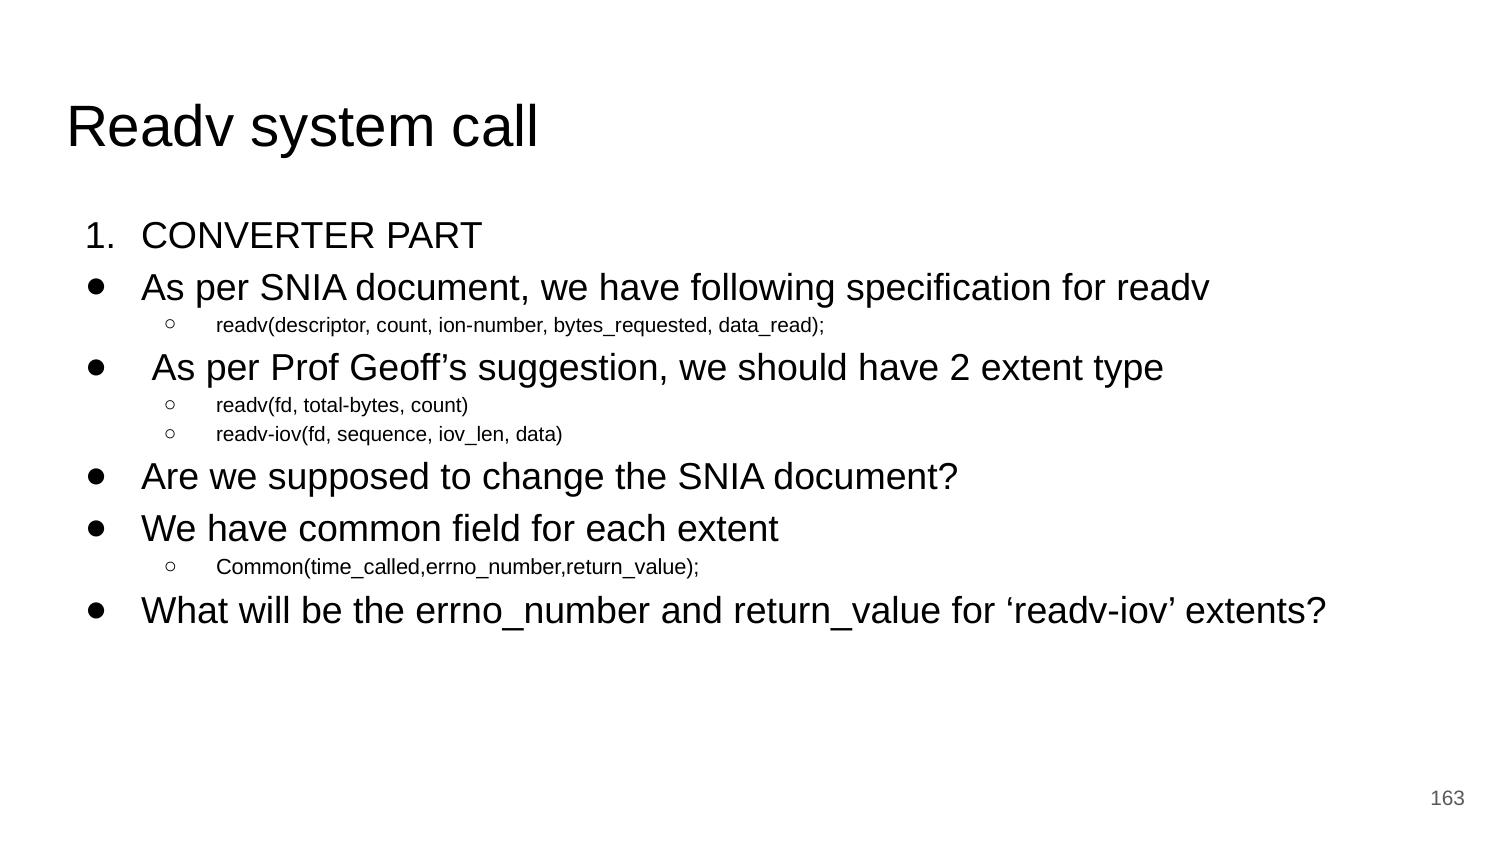

# Readv system call
CONVERTER PART
As per SNIA document, we have following specification for readv
readv(descriptor, count, ion-number, bytes_requested, data_read);
 As per Prof Geoff’s suggestion, we should have 2 extent type
readv(fd, total-bytes, count)
readv-iov(fd, sequence, iov_len, data)
Are we supposed to change the SNIA document?
We have common field for each extent
Common(time_called,errno_number,return_value);
What will be the errno_number and return_value for ‘readv-iov’ extents?
163